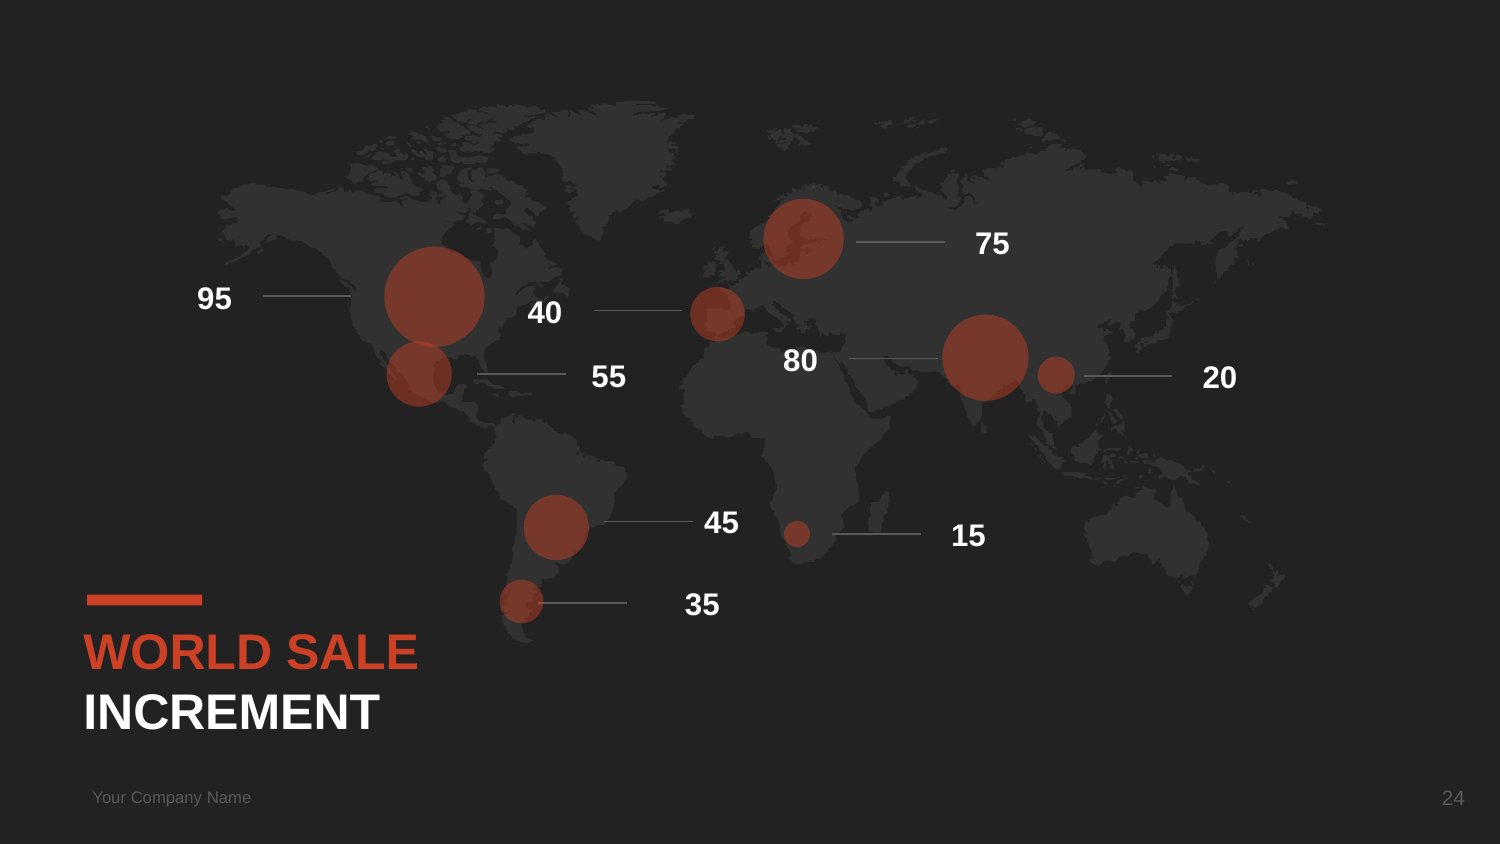

75

95

40

80

55
20

45
15

35

WORLD SALE
INCREMENT
24